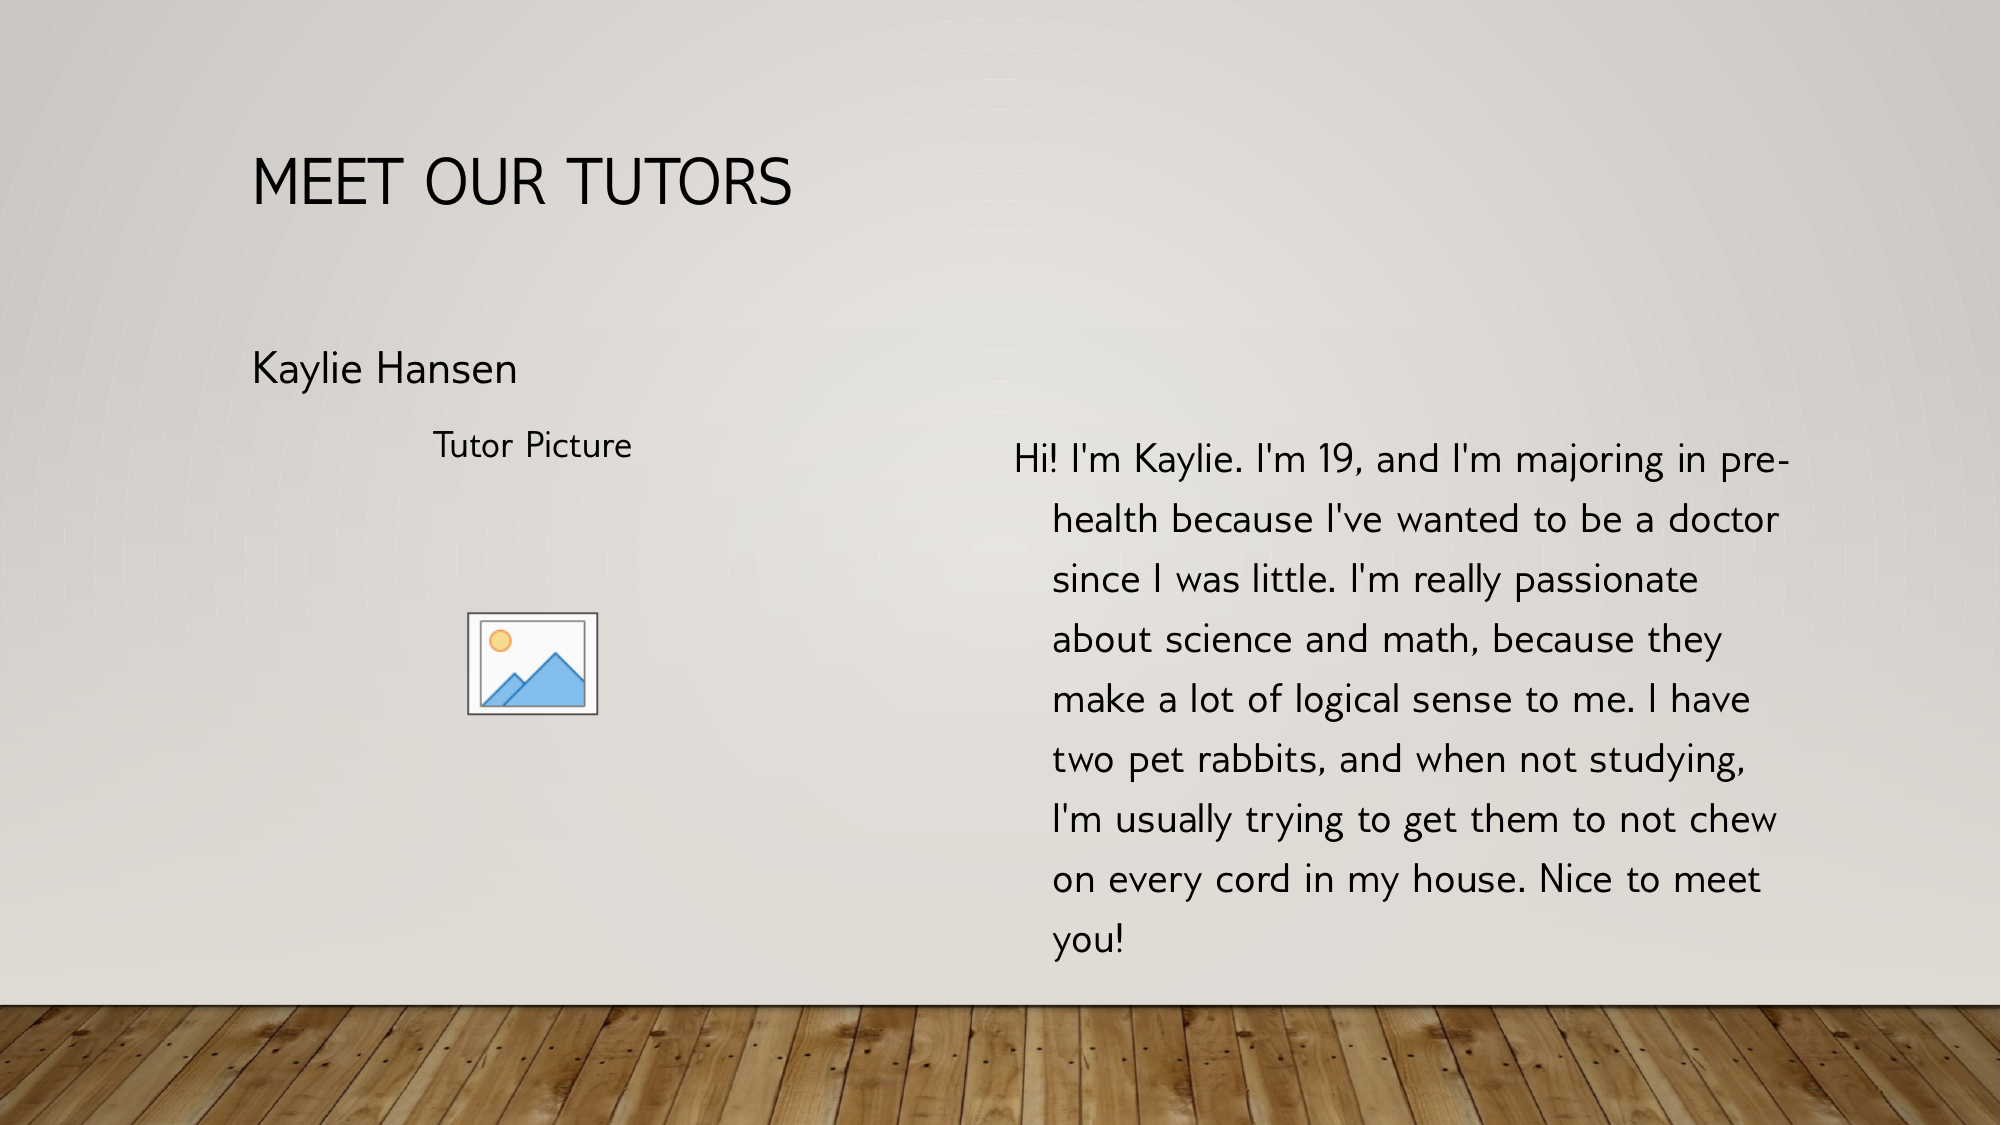

Kaylie Hansen

Hi! I'm Kaylie. I'm 19, and I'm majoring in pre-health because I've wanted to be a doctor since I was little. I'm really passionate about science and math, because they make a lot of logical sense to me. I have two pet rabbits, and when not studying, I'm usually trying to get them to not chew on every cord in my house. Nice to meet you!